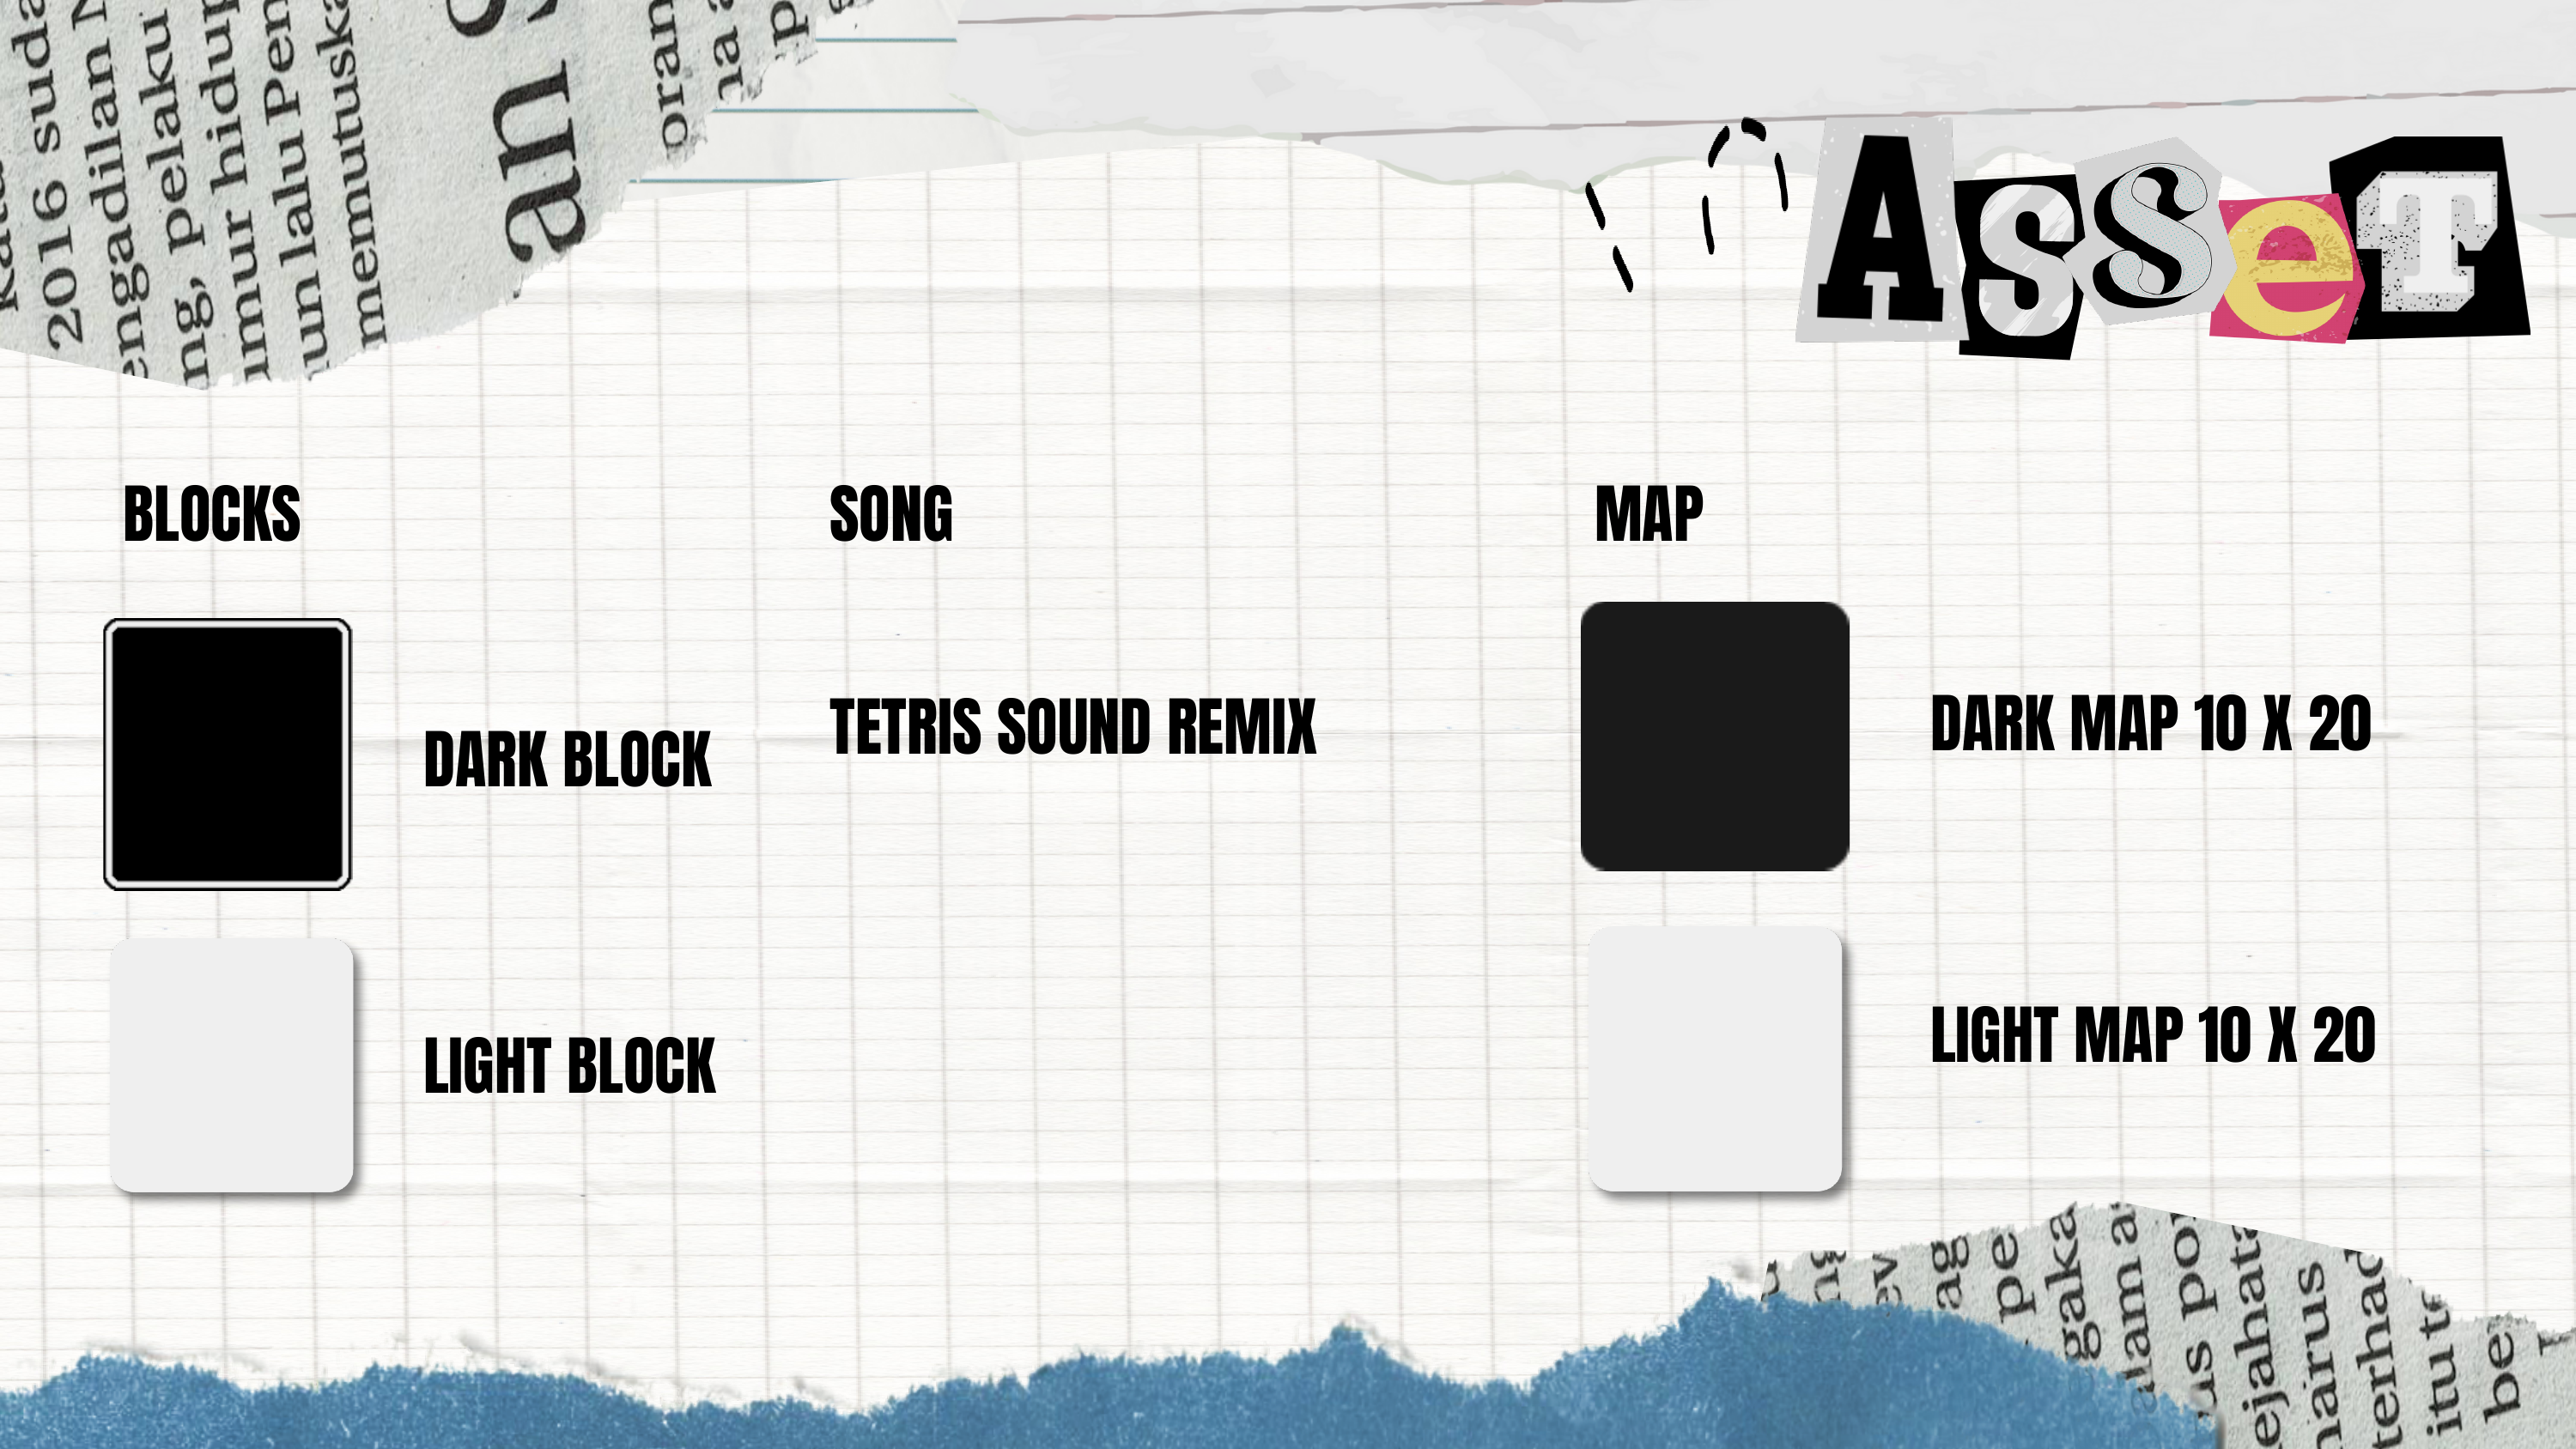

BLOCKS
SONG
MAP

DARK MAP 10 X 20
TETRIS SOUND REMIX
DARK BLOCK
LIGHT BLOCK

LIGHT MAP 10 X 20